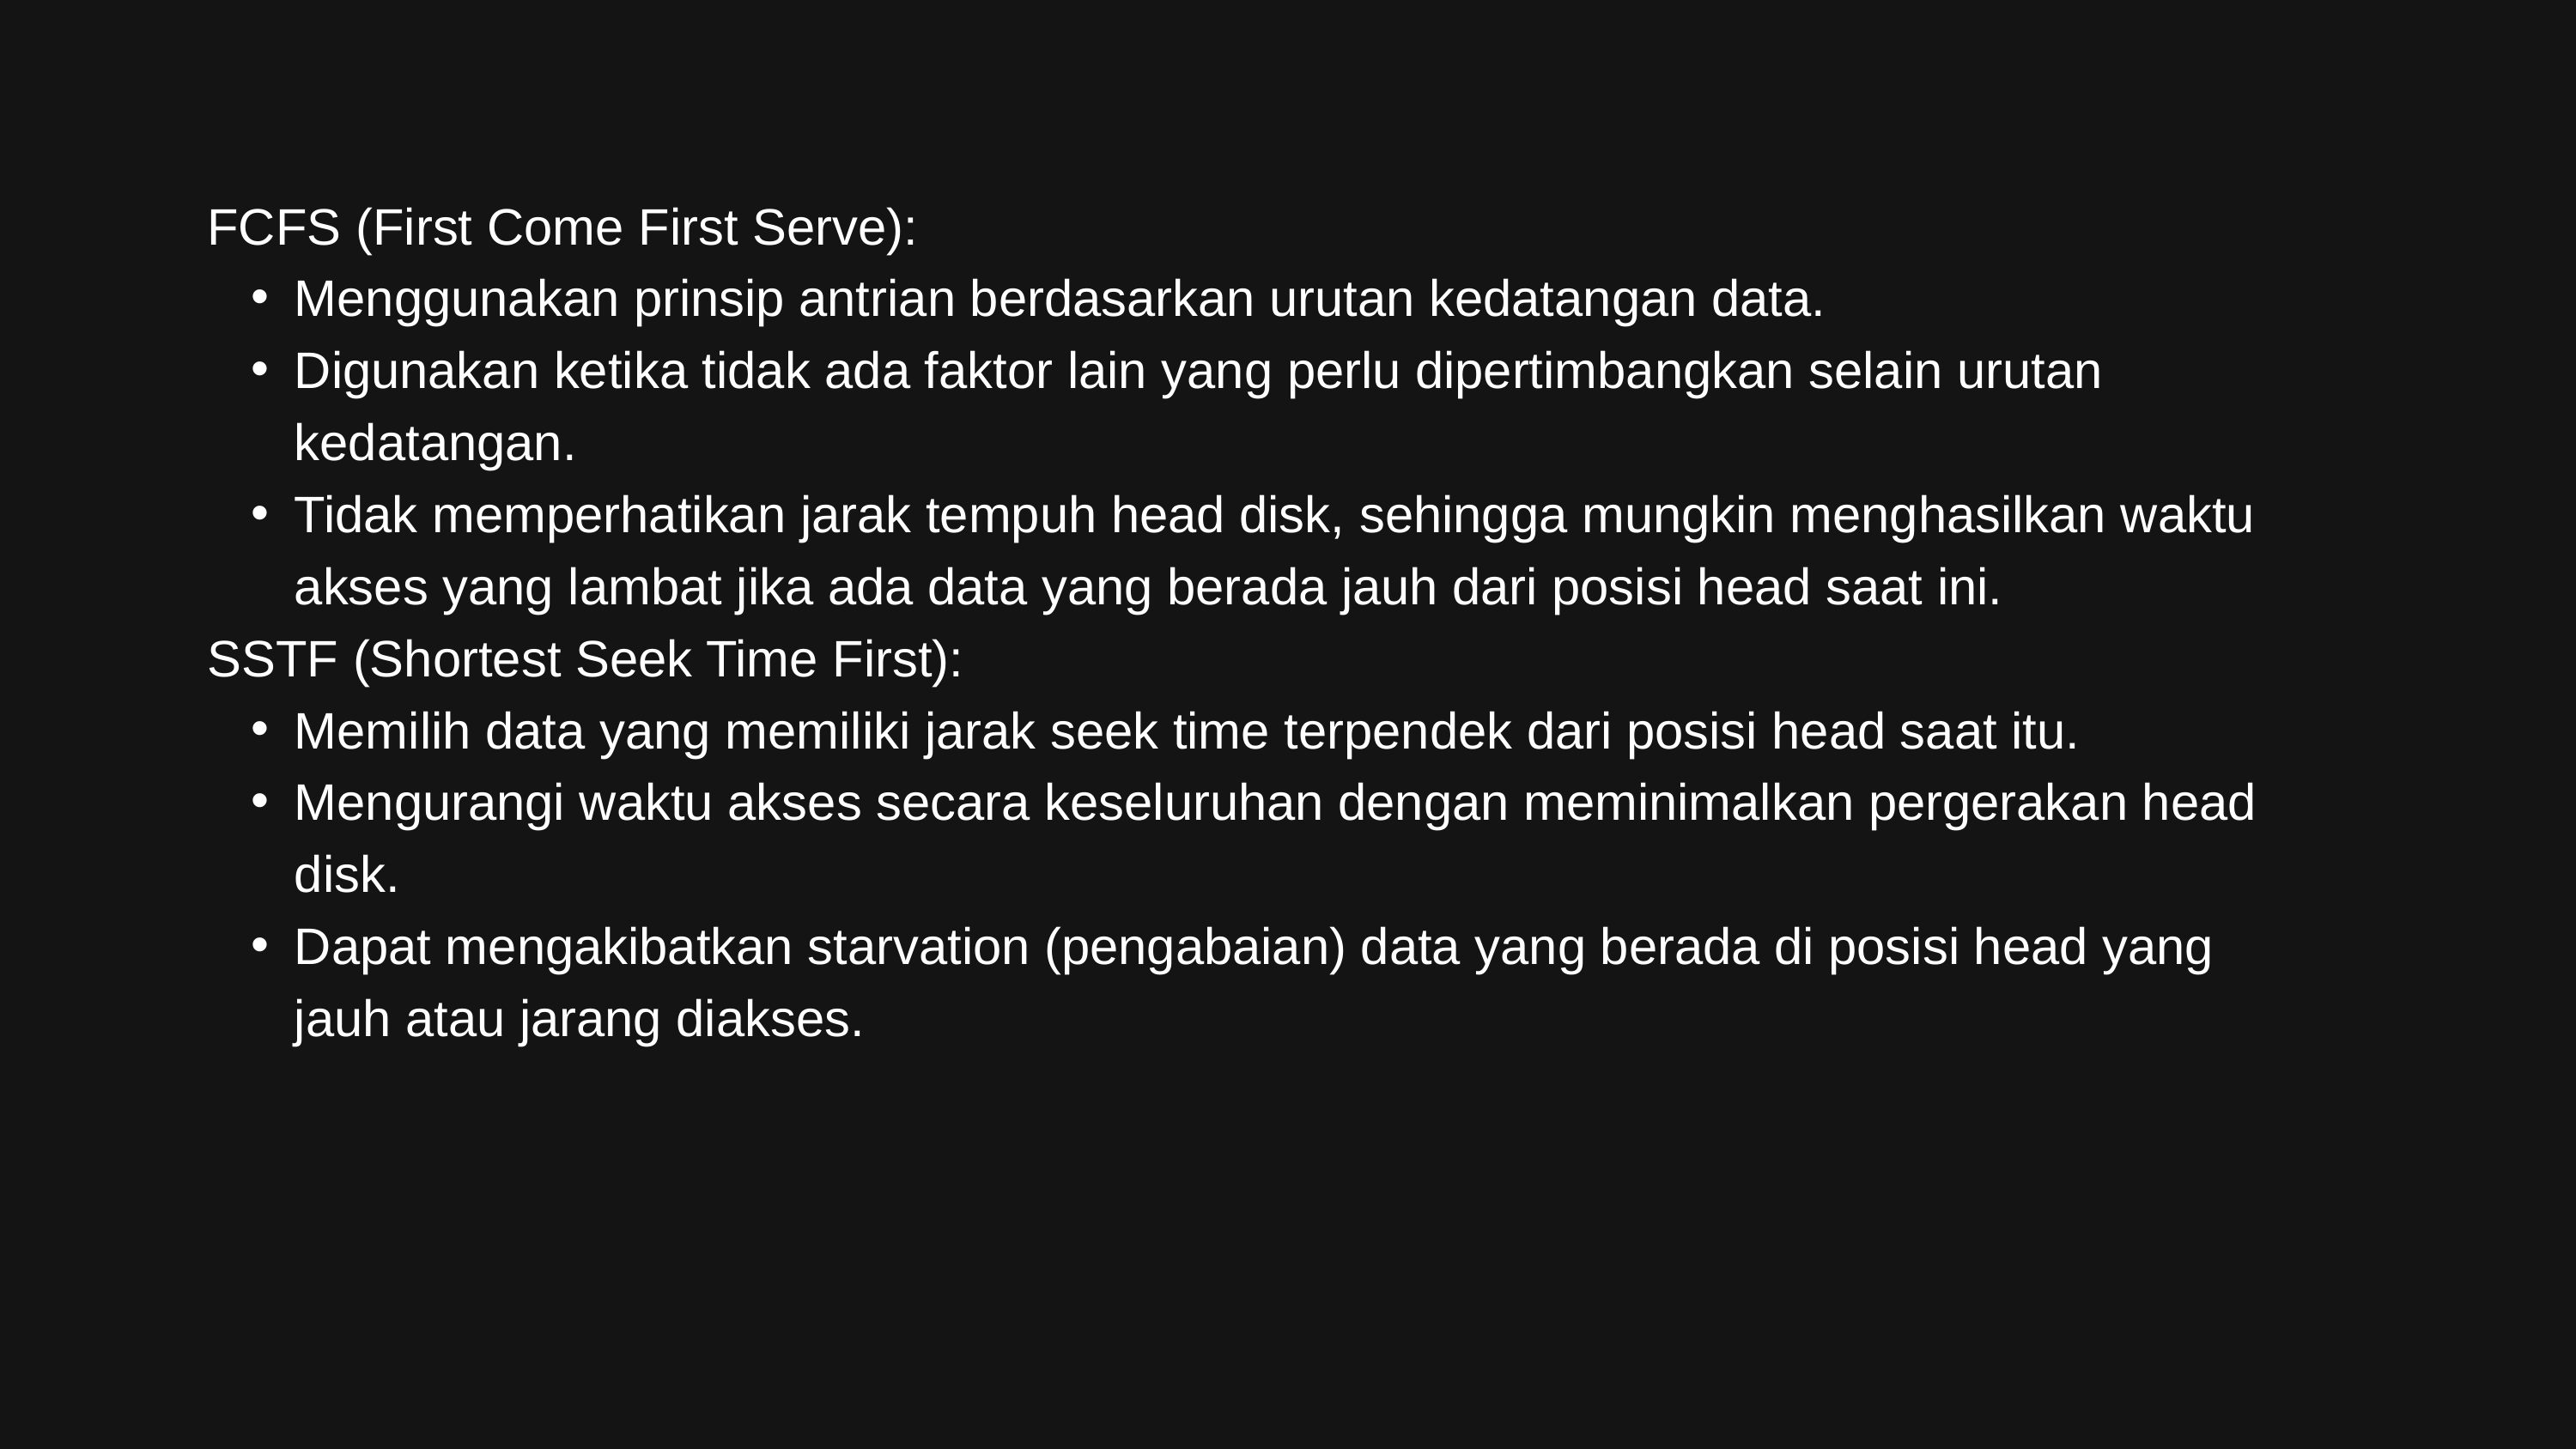

FCFS (First Come First Serve):
Menggunakan prinsip antrian berdasarkan urutan kedatangan data.
Digunakan ketika tidak ada faktor lain yang perlu dipertimbangkan selain urutan kedatangan.
Tidak memperhatikan jarak tempuh head disk, sehingga mungkin menghasilkan waktu akses yang lambat jika ada data yang berada jauh dari posisi head saat ini.
SSTF (Shortest Seek Time First):
Memilih data yang memiliki jarak seek time terpendek dari posisi head saat itu.
Mengurangi waktu akses secara keseluruhan dengan meminimalkan pergerakan head disk.
Dapat mengakibatkan starvation (pengabaian) data yang berada di posisi head yang jauh atau jarang diakses.